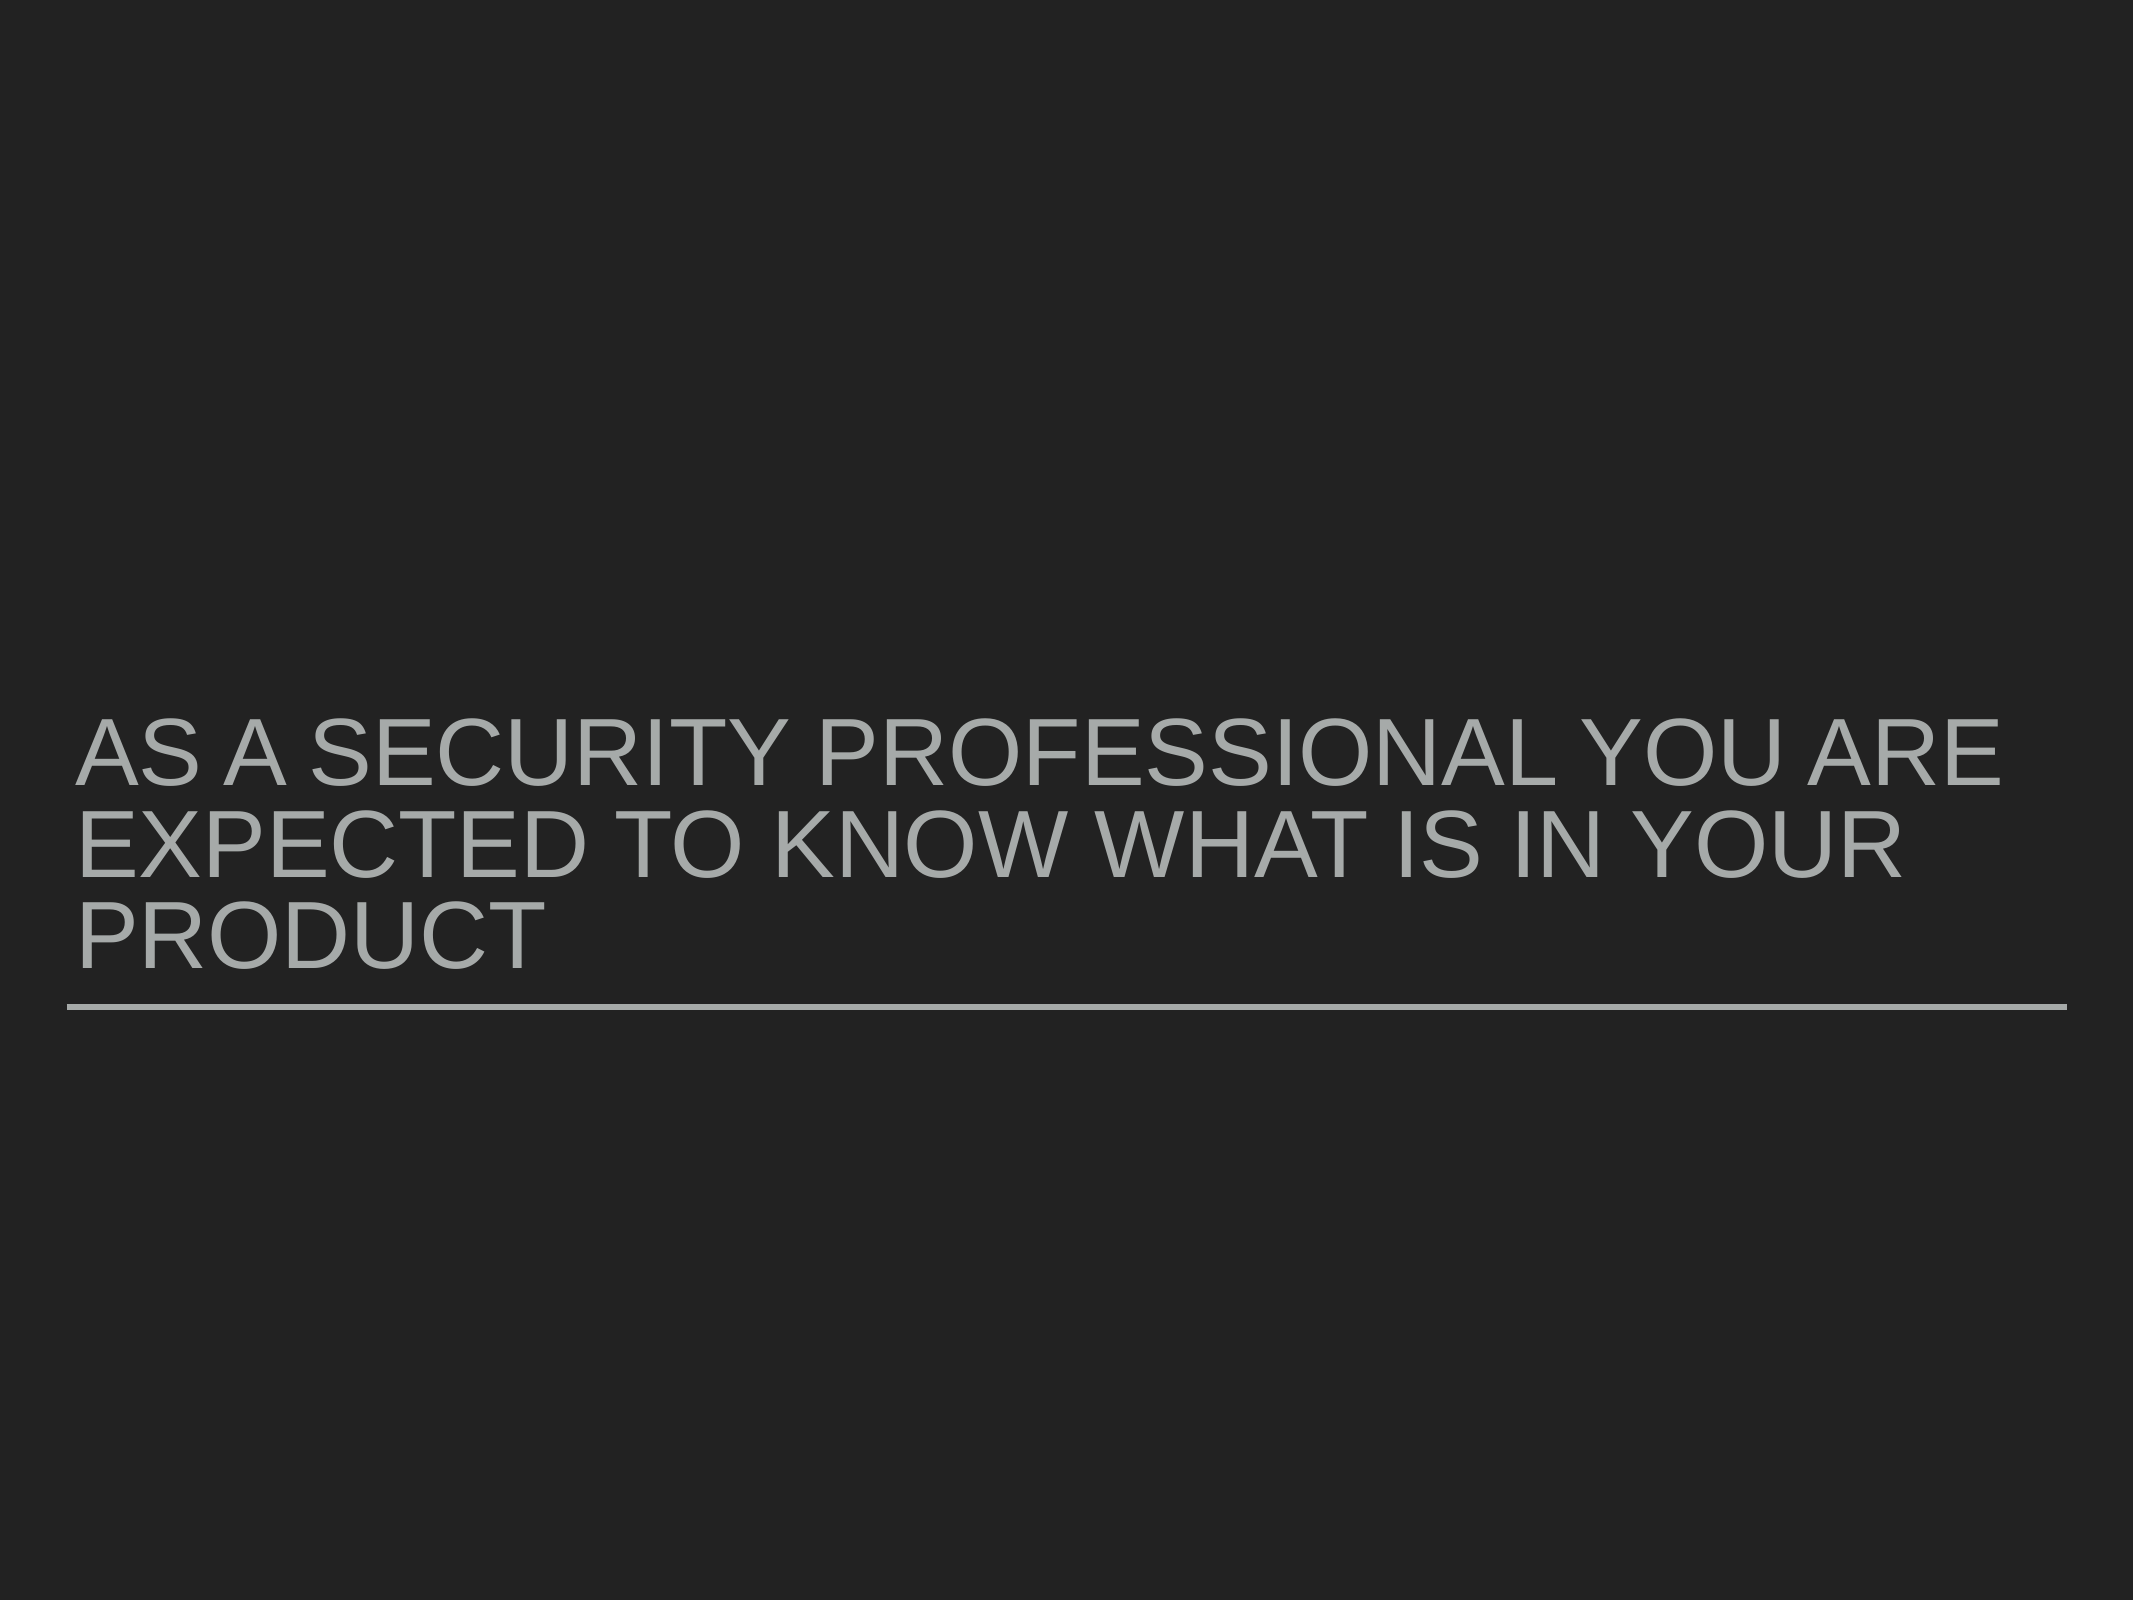

As A Security Professional You are expected to know what is in your product